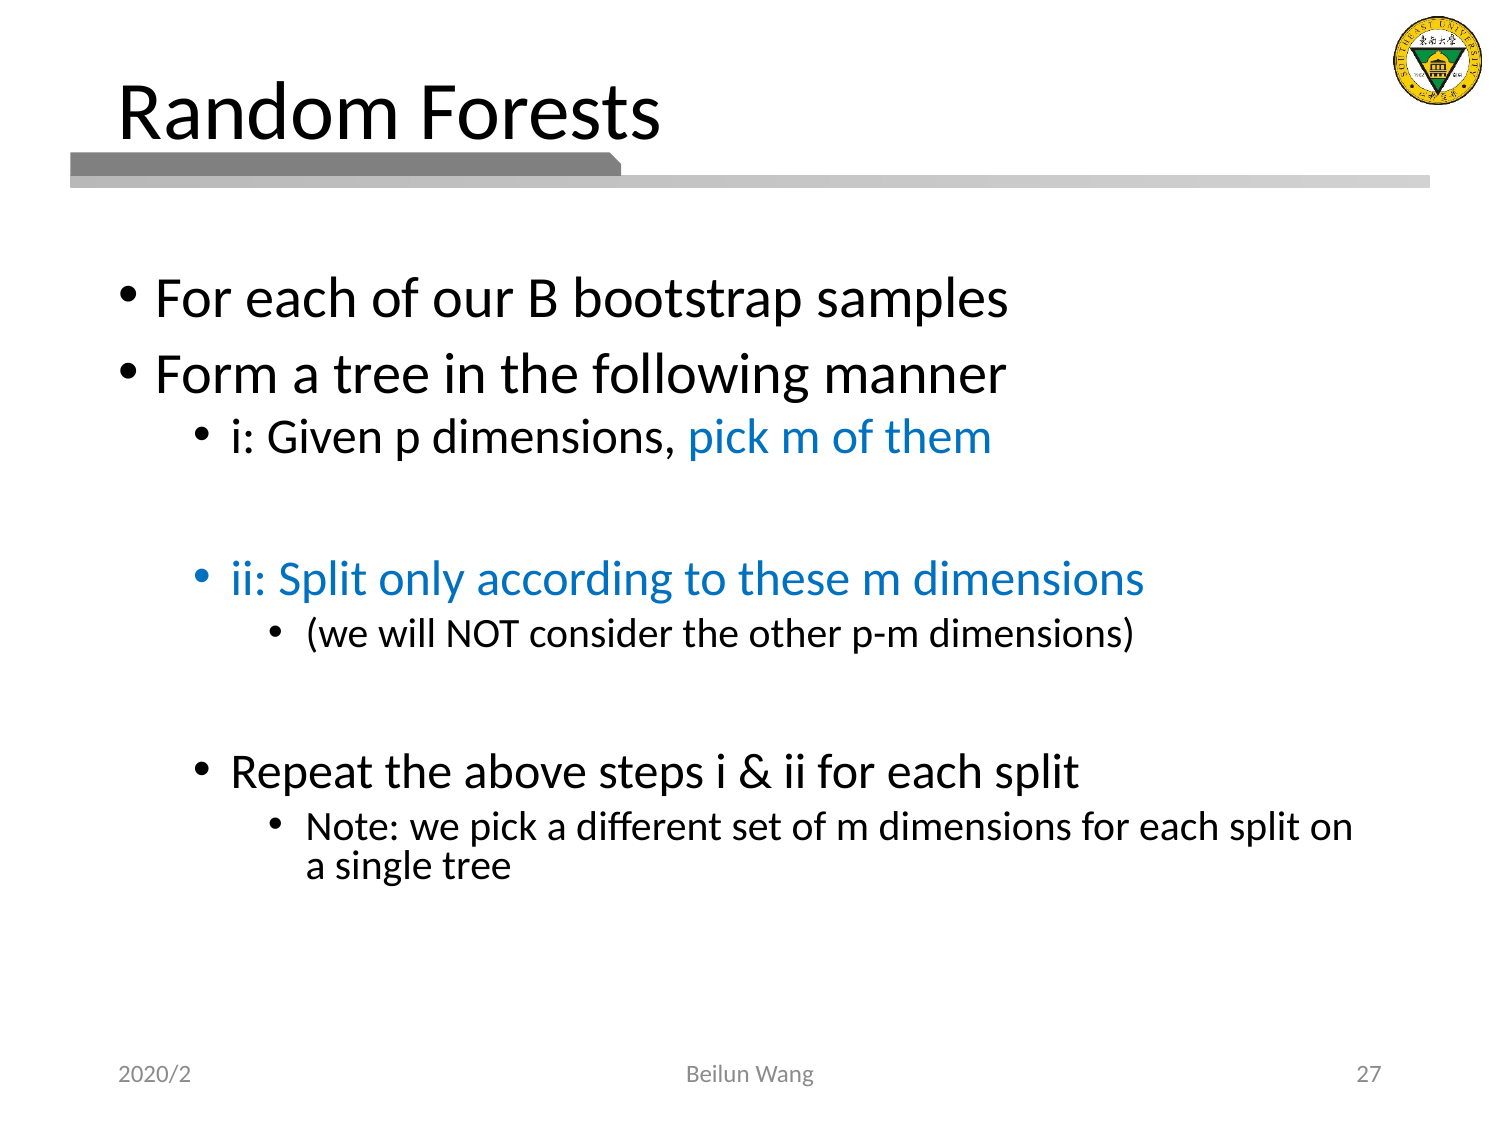

# Random Forests
For each of our B bootstrap samples
Form a tree in the following manner
i: Given p dimensions, pick m of them

ii: Split only according to these m dimensions
(we will NOT consider the other p-m dimensions)

Repeat the above steps i & ii for each split
Note: we pick a different set of m dimensions for each split on a single tree

2020/2
Beilun Wang
27